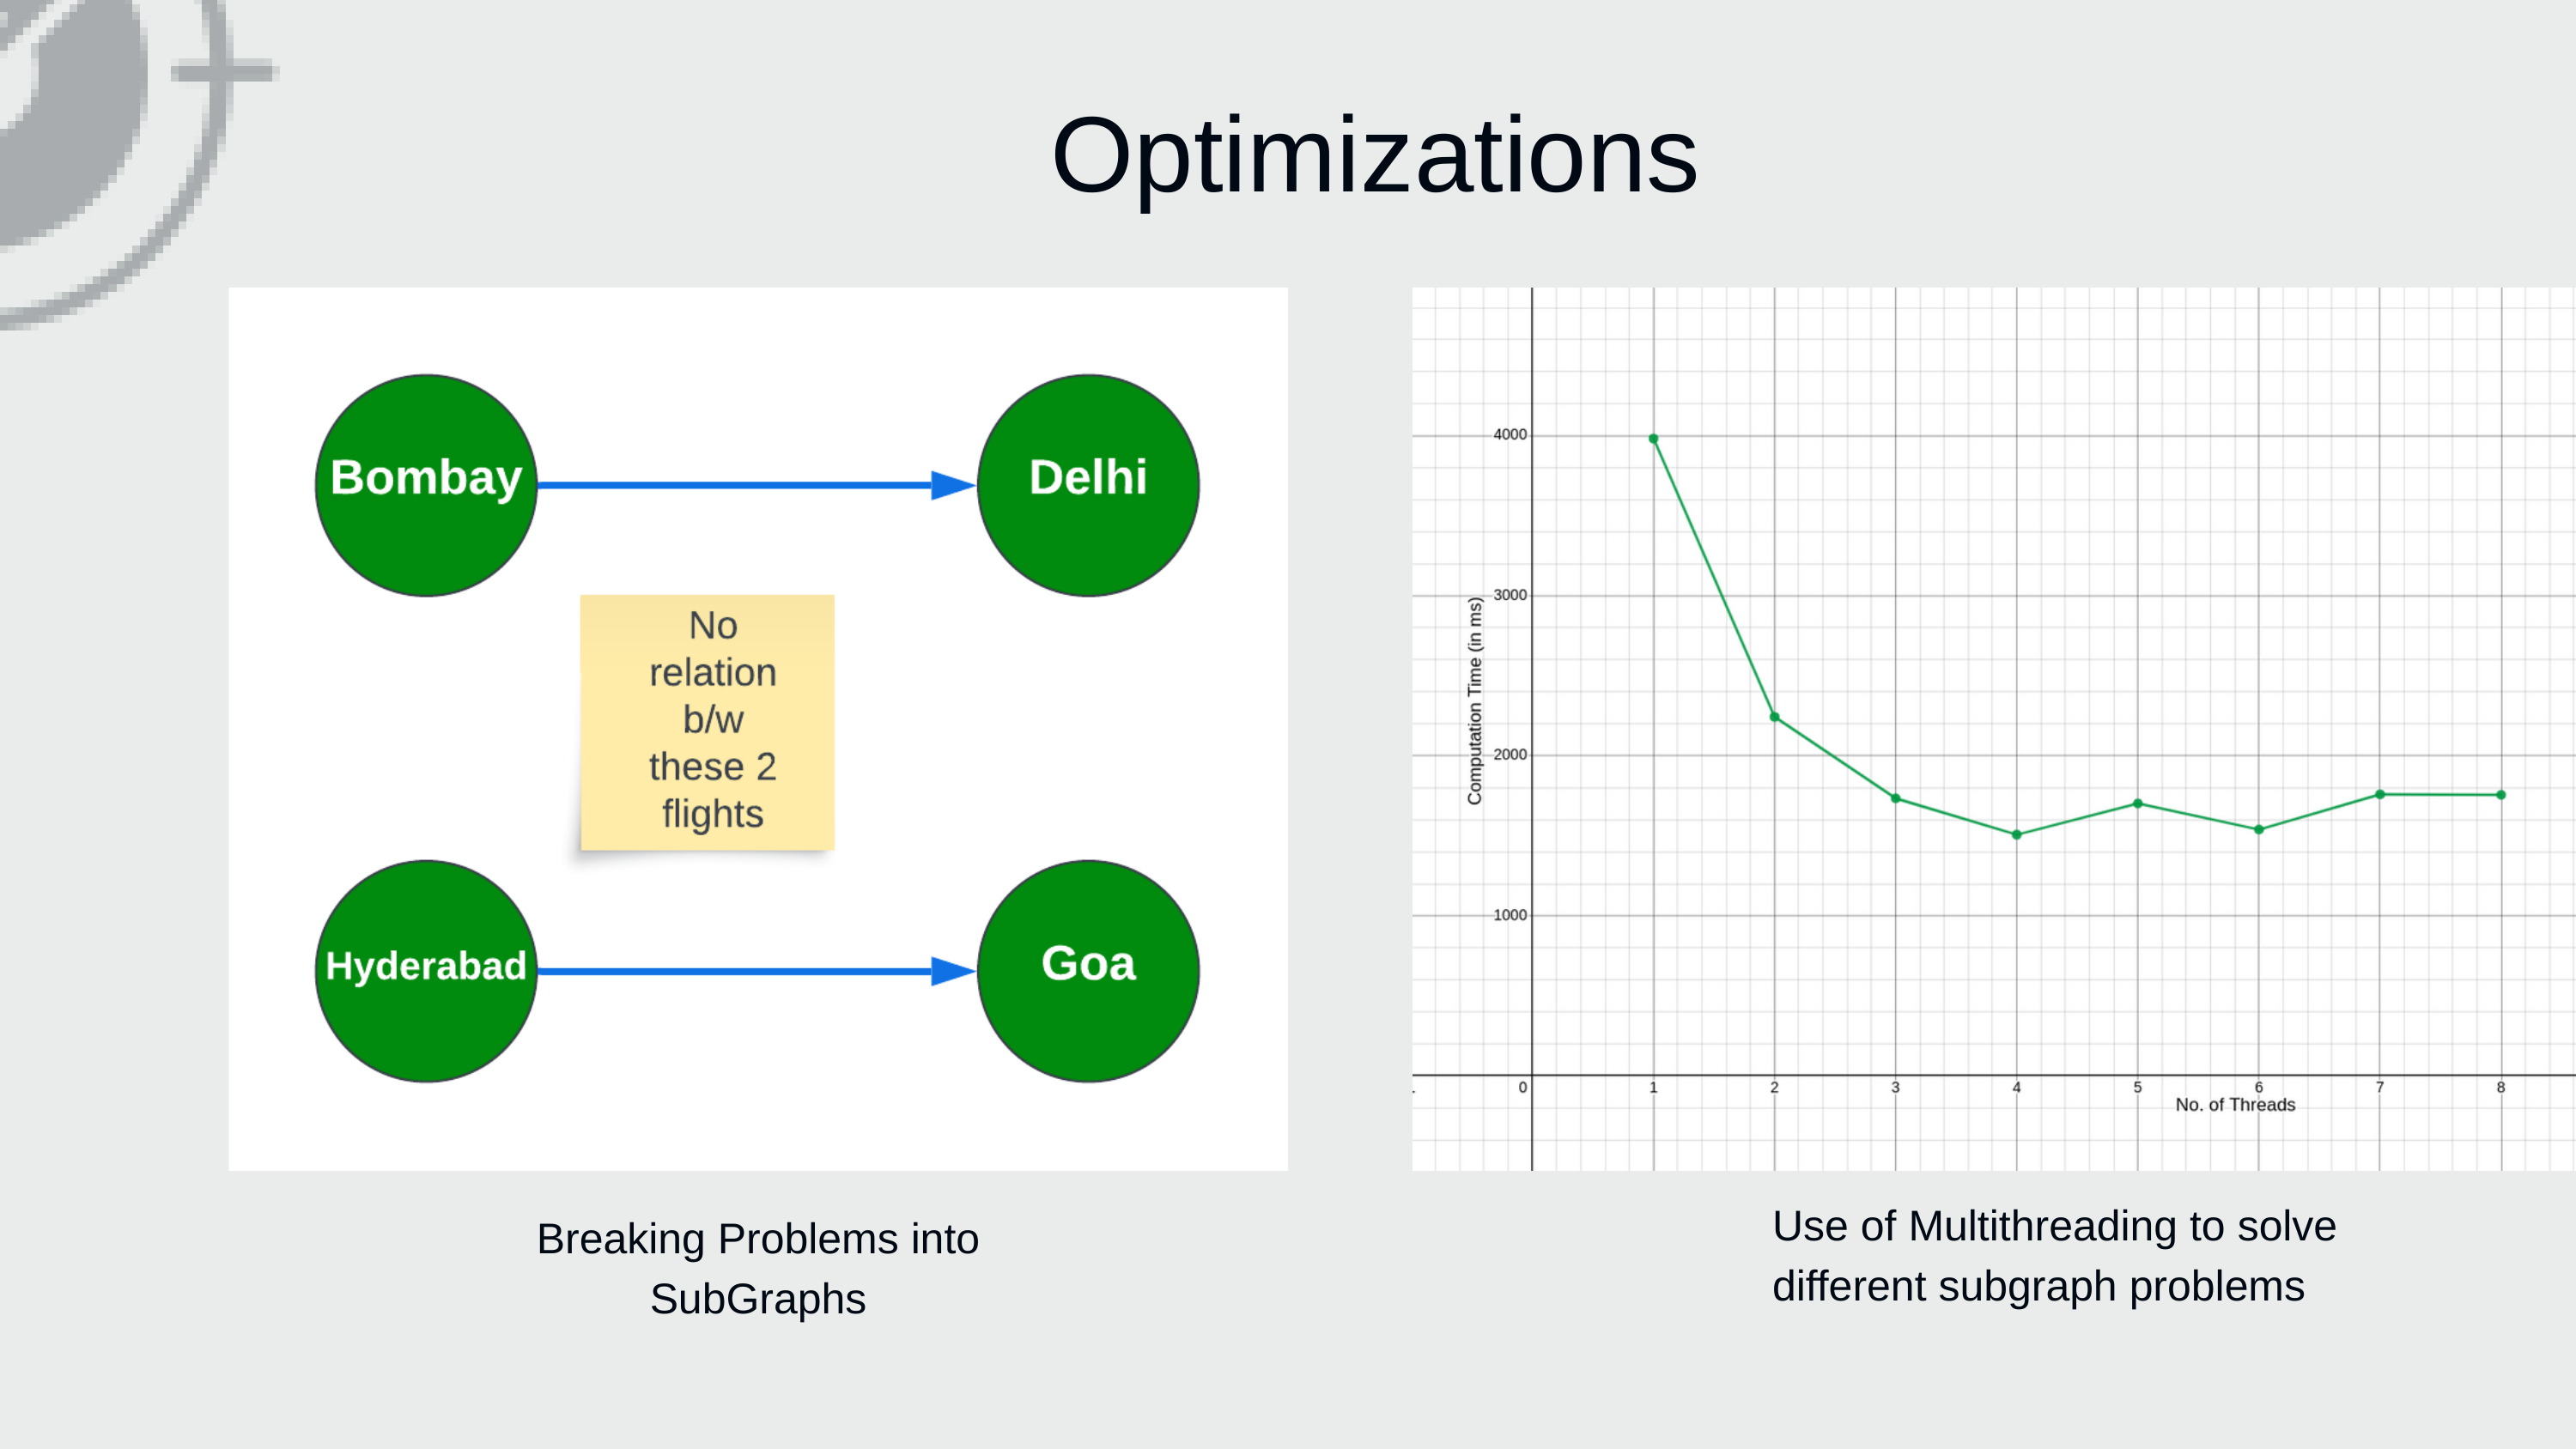

Optimizations

Use of Multithreading to solve different subgraph problems
Breaking Problems into SubGraphs